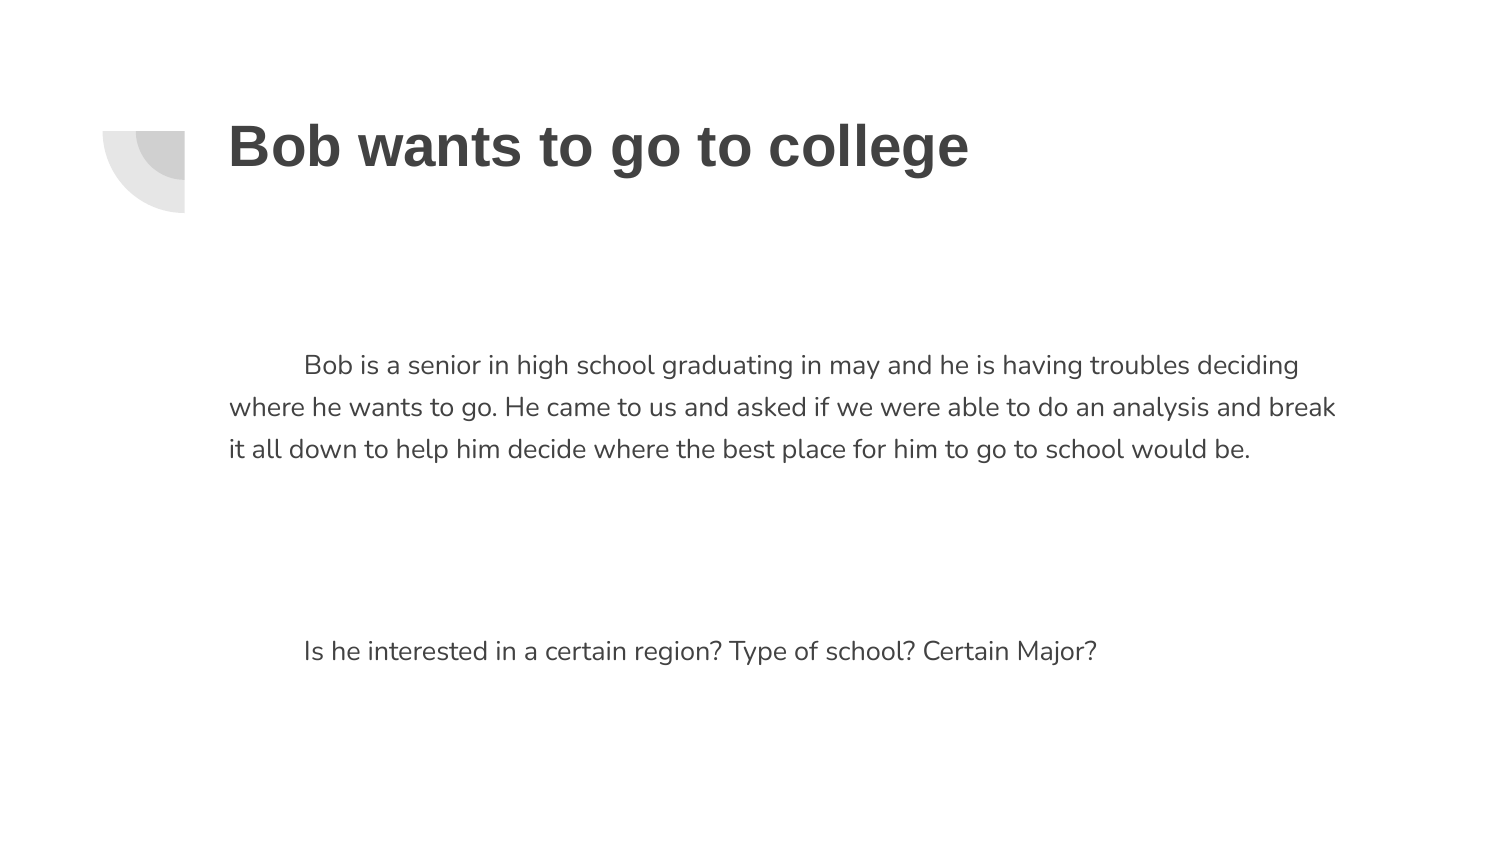

# Bob wants to go to college
Bob is a senior in high school graduating in may and he is having troubles deciding where he wants to go. He came to us and asked if we were able to do an analysis and break it all down to help him decide where the best place for him to go to school would be.

Is he interested in a certain region? Type of school? Certain Major?